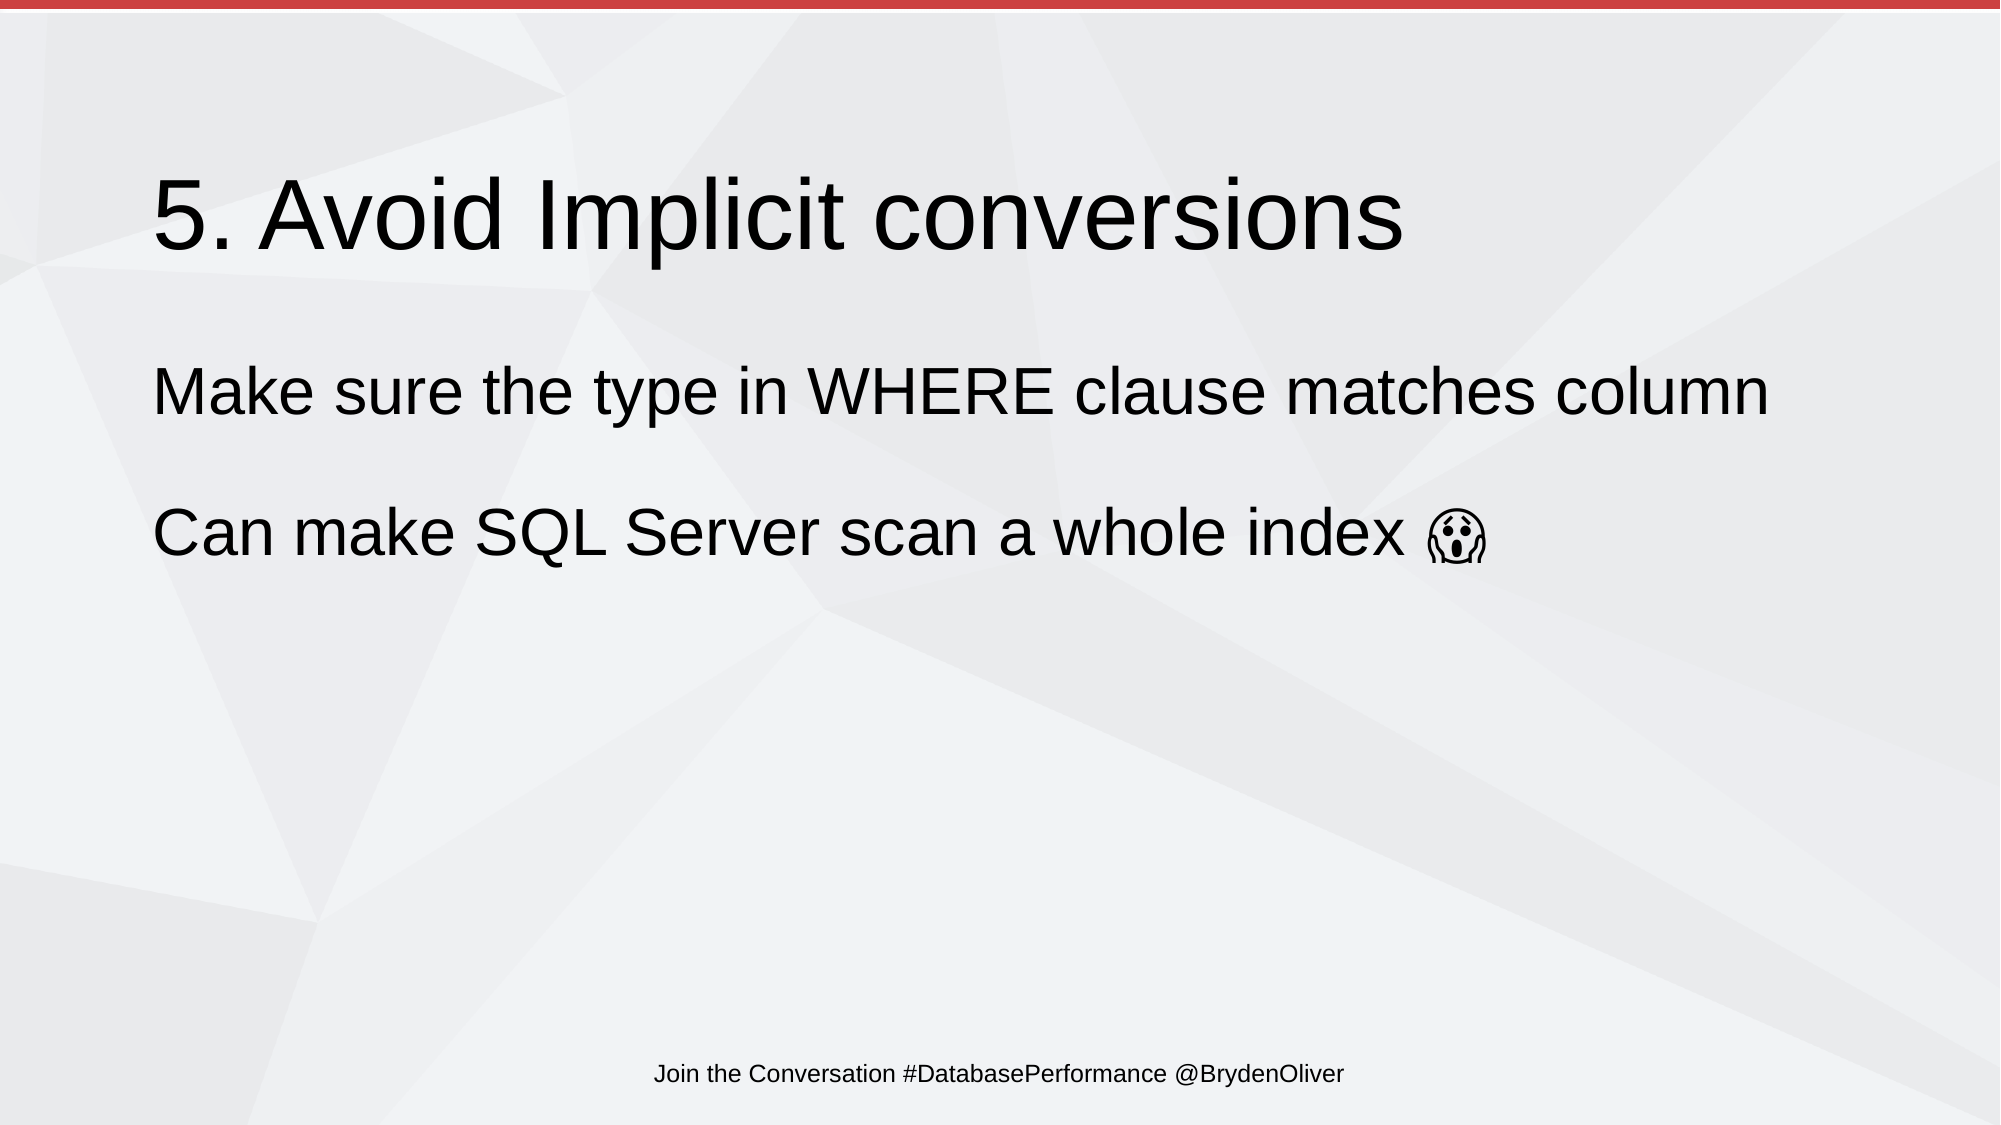

# 5. Avoid Implicit conversions
Make sure the type in WHERE clause matches column
Can make SQL Server scan a whole index 😱
Join the Conversation #DatabasePerformance @BrydenOliver